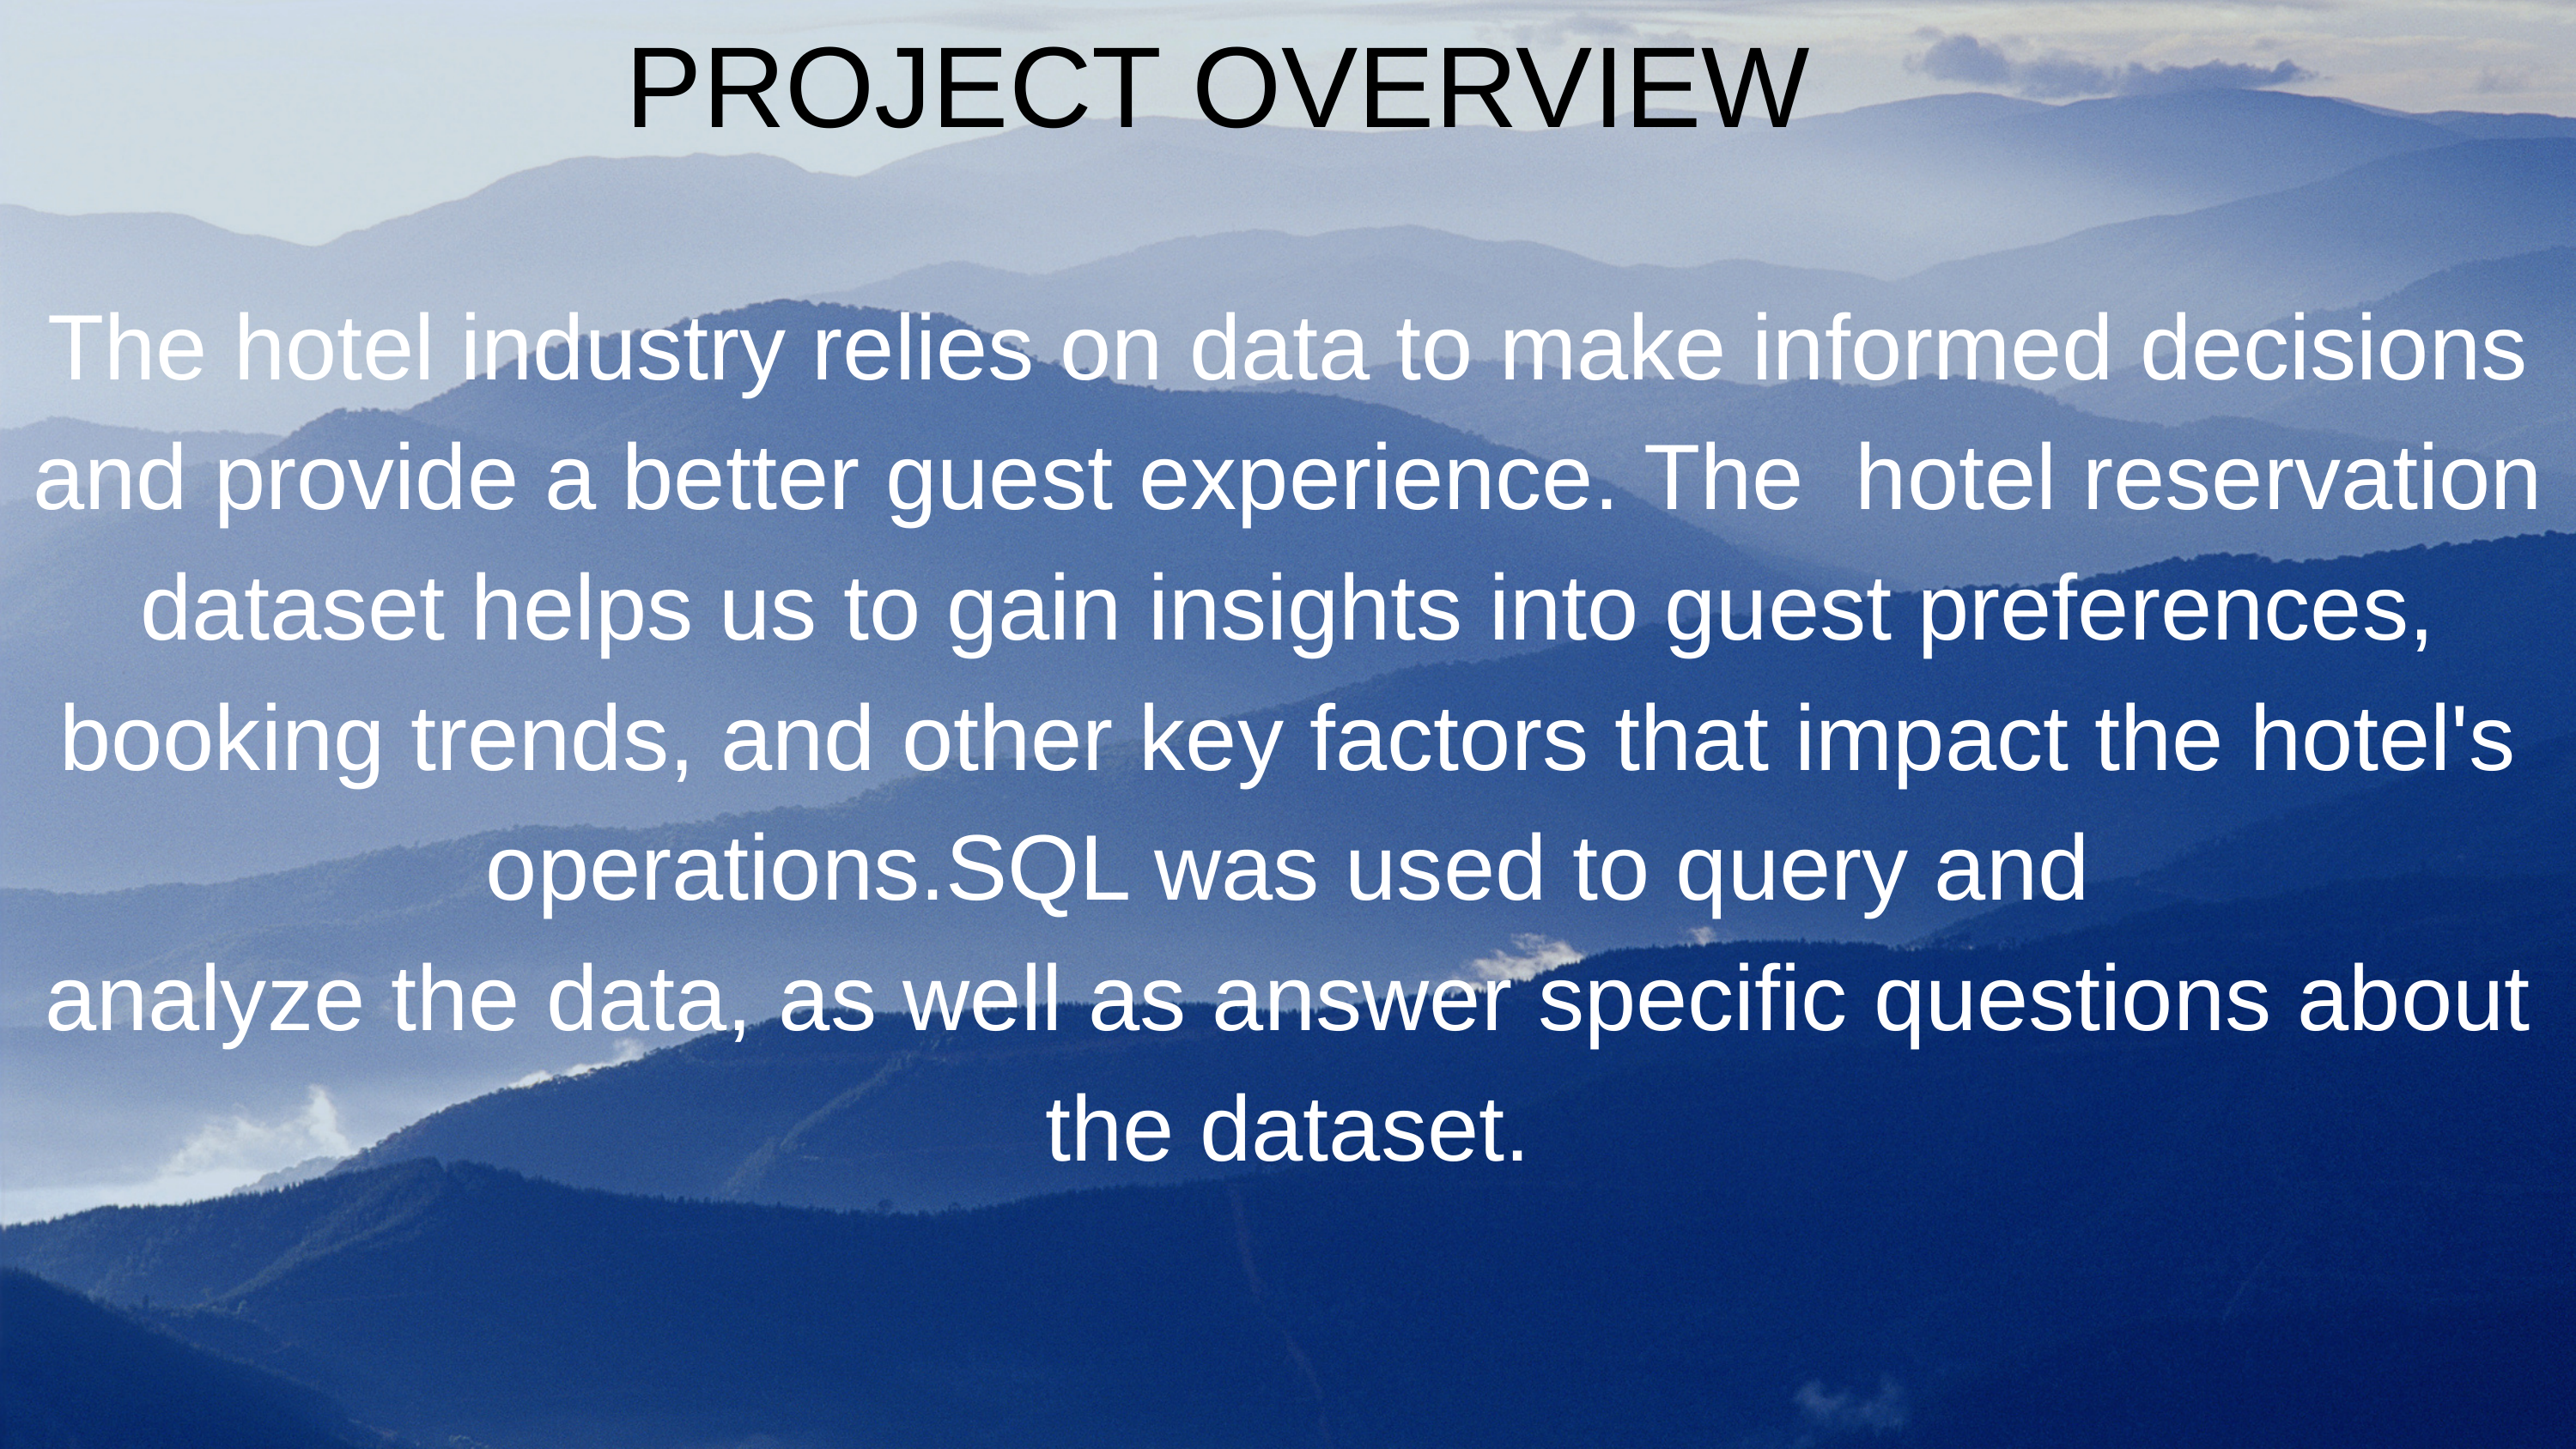

PROJECT OVERVIEW
The hotel industry relies on data to make informed decisions and provide a better guest experience. The  hotel reservation dataset helps us to gain insights into guest preferences,
booking trends, and other key factors that impact the hotel's operations.SQL was used to query and
analyze the data, as well as answer specific questions about the dataset.